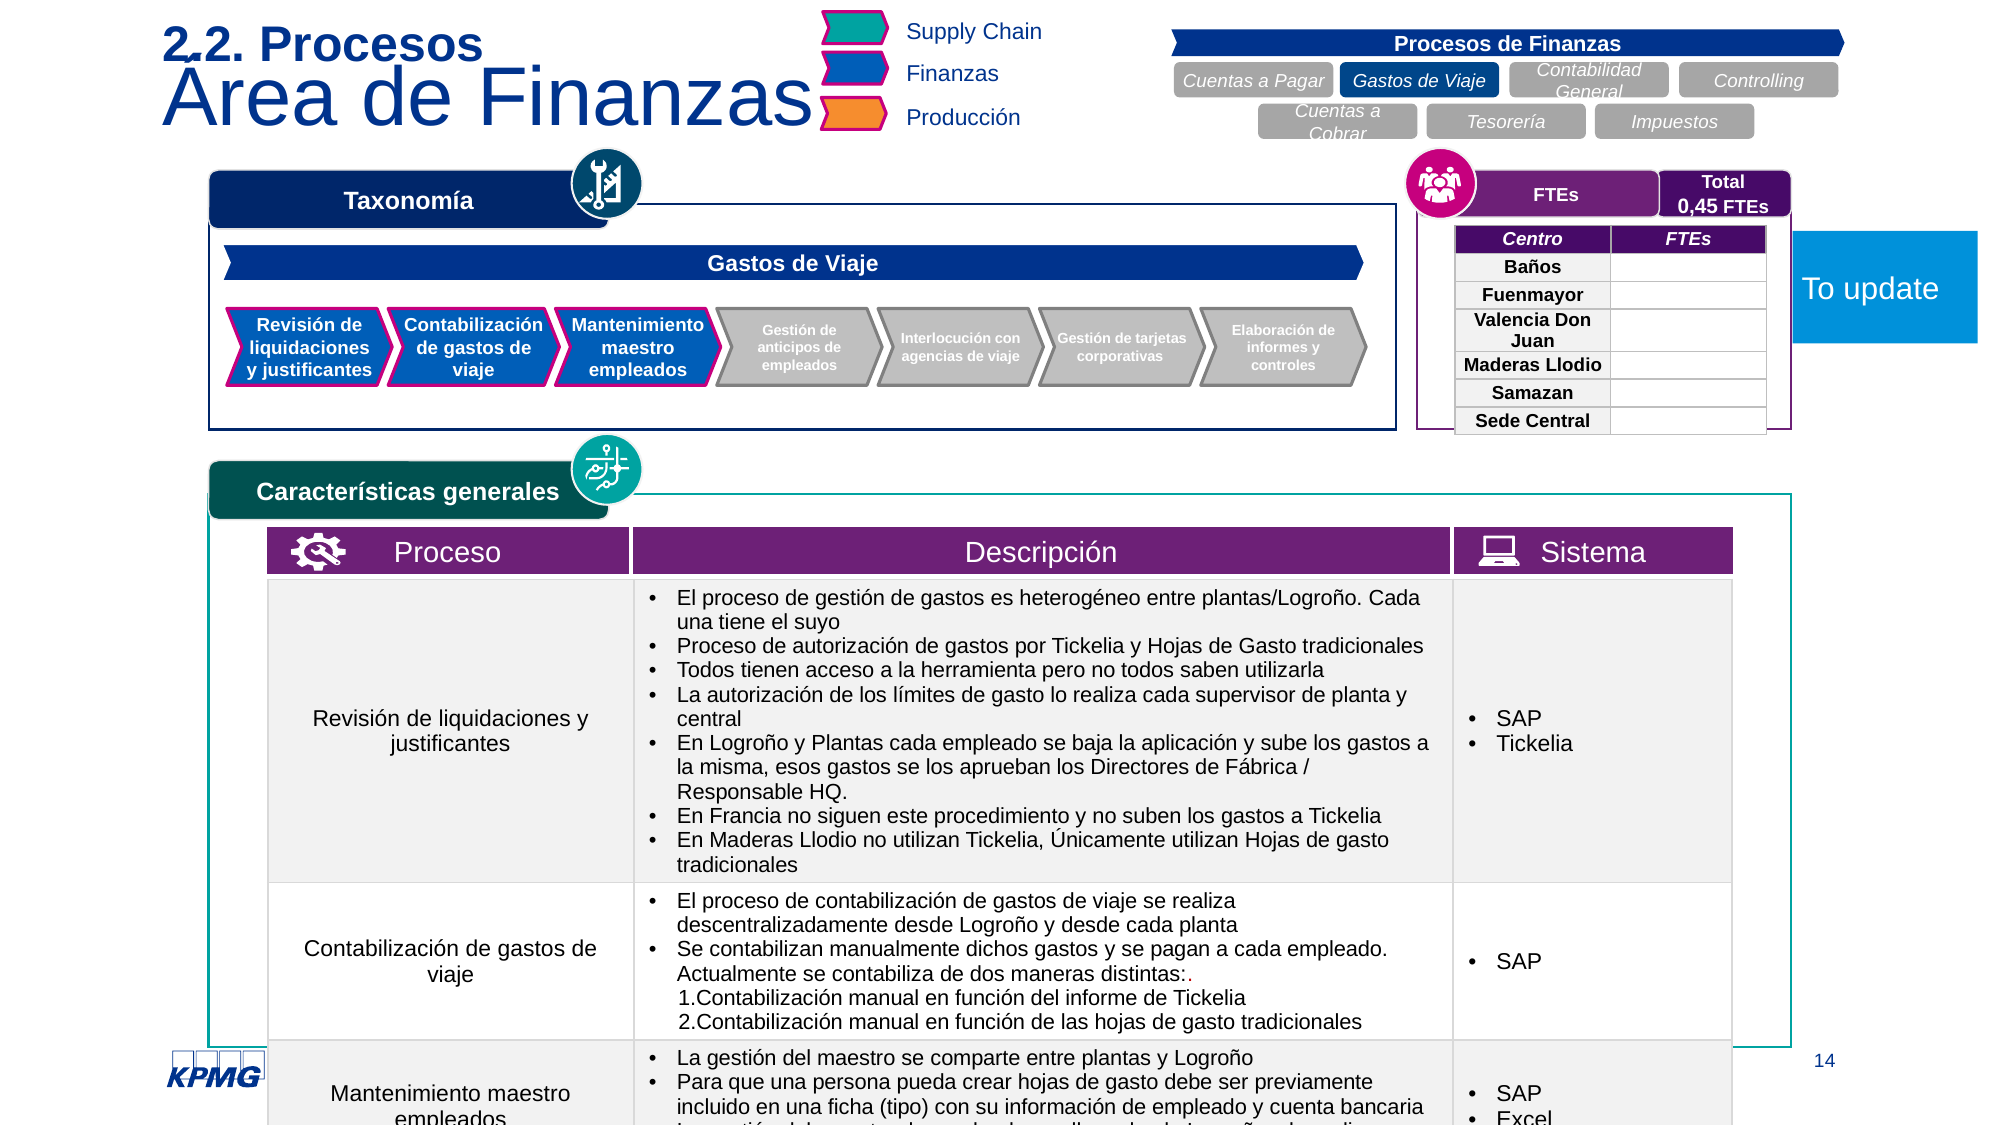

Supply Chain

Finanzas

Producción

# 2.2. Procesos Área de Finanzas
Procesos de Finanzas
Cuentas a Pagar
Gastos de Viaje
Contabilidad General
Controlling
Cuentas a Cobrar
Tesorería
Impuestos

Taxonomía
FTEs
Total
0,45 FTEs

| Centro | FTEs |
| --- | --- |
| Baños |  |
| Fuenmayor |  |
| Valencia Don Juan |  |
| Maderas Llodio |  |
| Samazan |  |
| Sede Central |  |
To update
Gastos de Viaje
Revisión de liquidaciones y justificantes
Contabilización de gastos de viaje
Mantenimiento maestro empleados
Gestión de anticipos de empleados
Interlocución con agencias de viaje
Gestión de tarjetas corporativas
Elaboración de informes y controles

Características generales

Proceso
Descripción
Sistema

| Revisión de liquidaciones y justificantes | El proceso de gestión de gastos es heterogéneo entre plantas/Logroño. Cada una tiene el suyo Proceso de autorización de gastos por Tickelia y Hojas de Gasto tradicionales Todos tienen acceso a la herramienta pero no todos saben utilizarla La autorización de los límites de gasto lo realiza cada supervisor de planta y central En Logroño y Plantas cada empleado se baja la aplicación y sube los gastos a la misma, esos gastos se los aprueban los Directores de Fábrica / Responsable HQ. En Francia no siguen este procedimiento y no suben los gastos a Tickelia En Maderas Llodio no utilizan Tickelia, Únicamente utilizan Hojas de gasto tradicionales | SAP Tickelia |
| --- | --- | --- |
| Contabilización de gastos de viaje | El proceso de contabilización de gastos de viaje se realiza descentralizadamente desde Logroño y desde cada planta Se contabilizan manualmente dichos gastos y se pagan a cada empleado. Actualmente se contabiliza de dos maneras distintas:. Contabilización manual en función del informe de Tickelia Contabilización manual en función de las hojas de gasto tradicionales | SAP |
| Mantenimiento maestro empleados | La gestión del maestro se comparte entre plantas y Logroño Para que una persona pueda crear hojas de gasto debe ser previamente incluido en una ficha (tipo) con su información de empleado y cuenta bancaria La gestión del maestro de empleados se lleva desde Logroño y la realiza una única persona | SAP Excel |